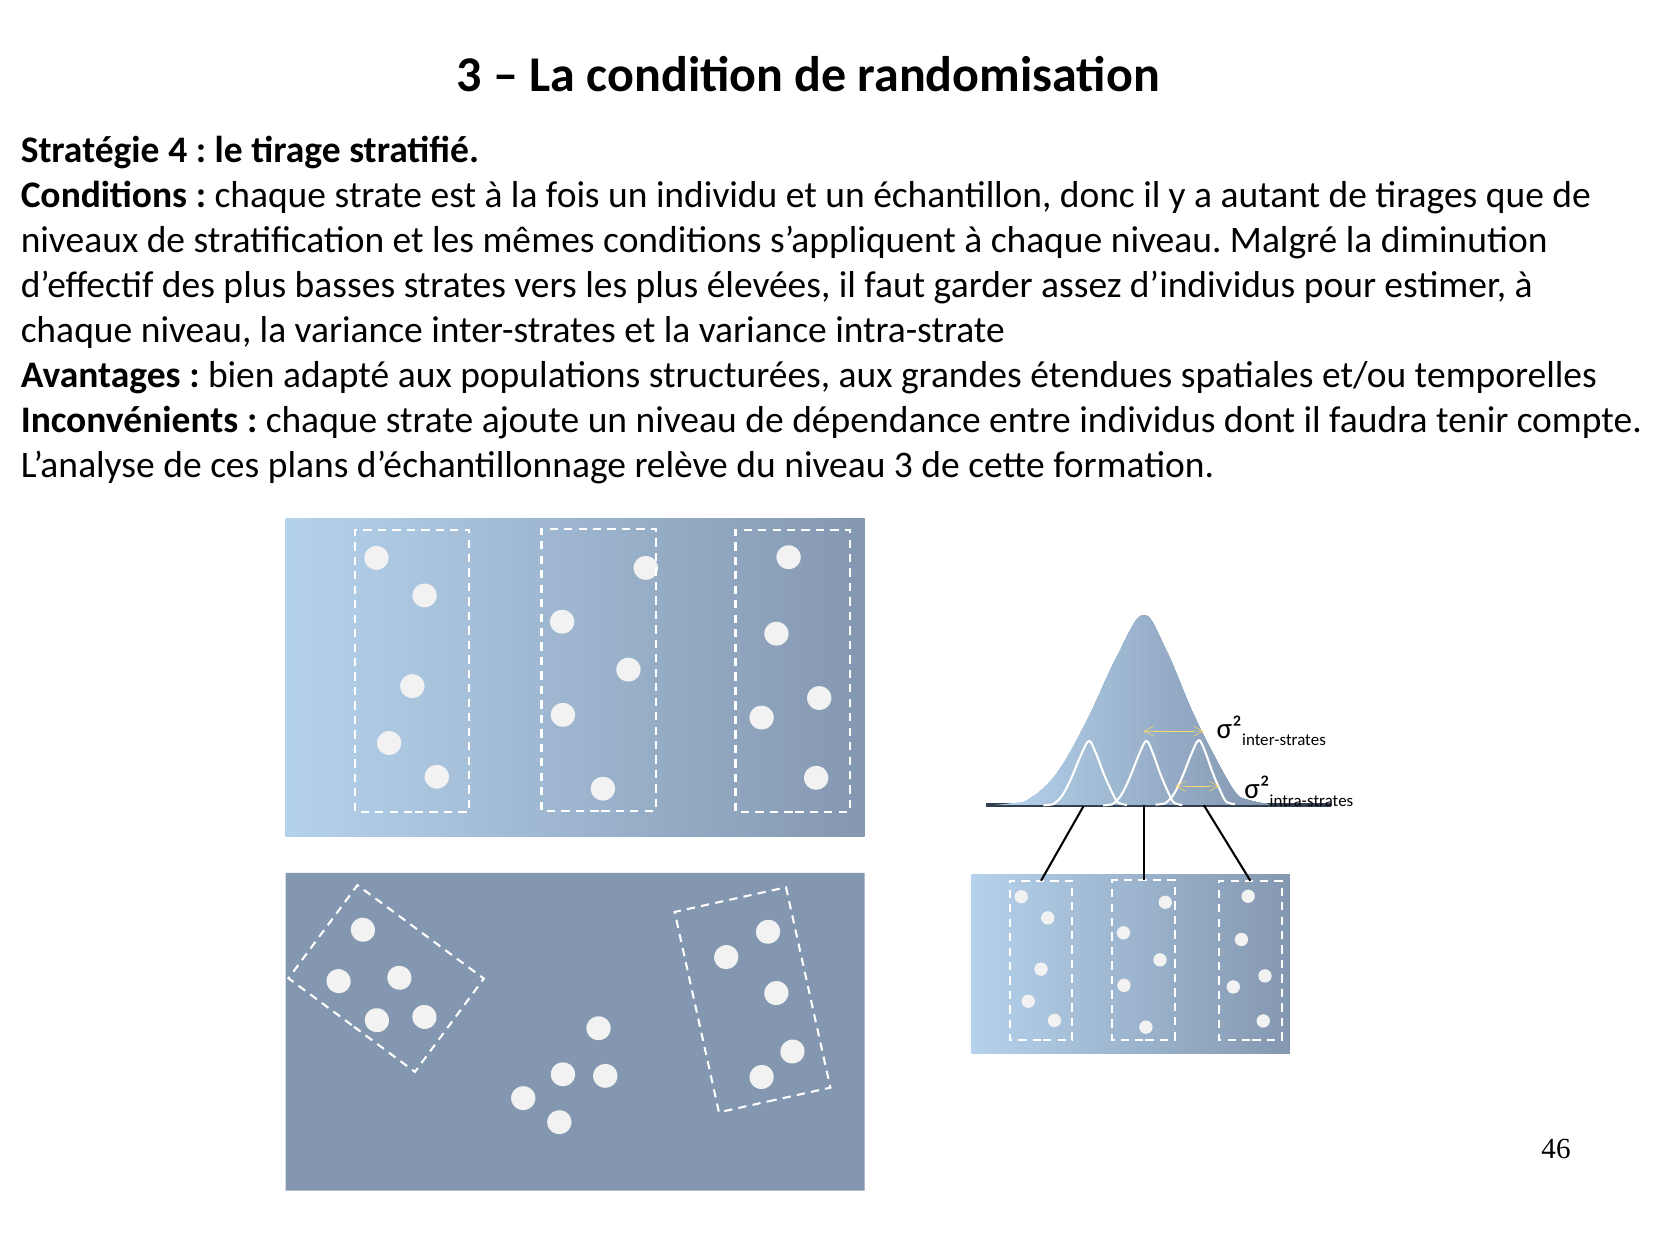

3 – La condition de randomisation
Stratégie 4 : le tirage stratifié.
Conditions : chaque strate est à la fois un individu et un échantillon, donc il y a autant de tirages que de niveaux de stratification et les mêmes conditions s’appliquent à chaque niveau. Malgré la diminution d’effectif des plus basses strates vers les plus élevées, il faut garder assez d’individus pour estimer, à chaque niveau, la variance inter-strates et la variance intra-strate
Avantages : bien adapté aux populations structurées, aux grandes étendues spatiales et/ou temporelles
Inconvénients : chaque strate ajoute un niveau de dépendance entre individus dont il faudra tenir compte. L’analyse de ces plans d’échantillonnage relève du niveau 3 de cette formation.

σ²inter-strates

σ²intra-strates

46